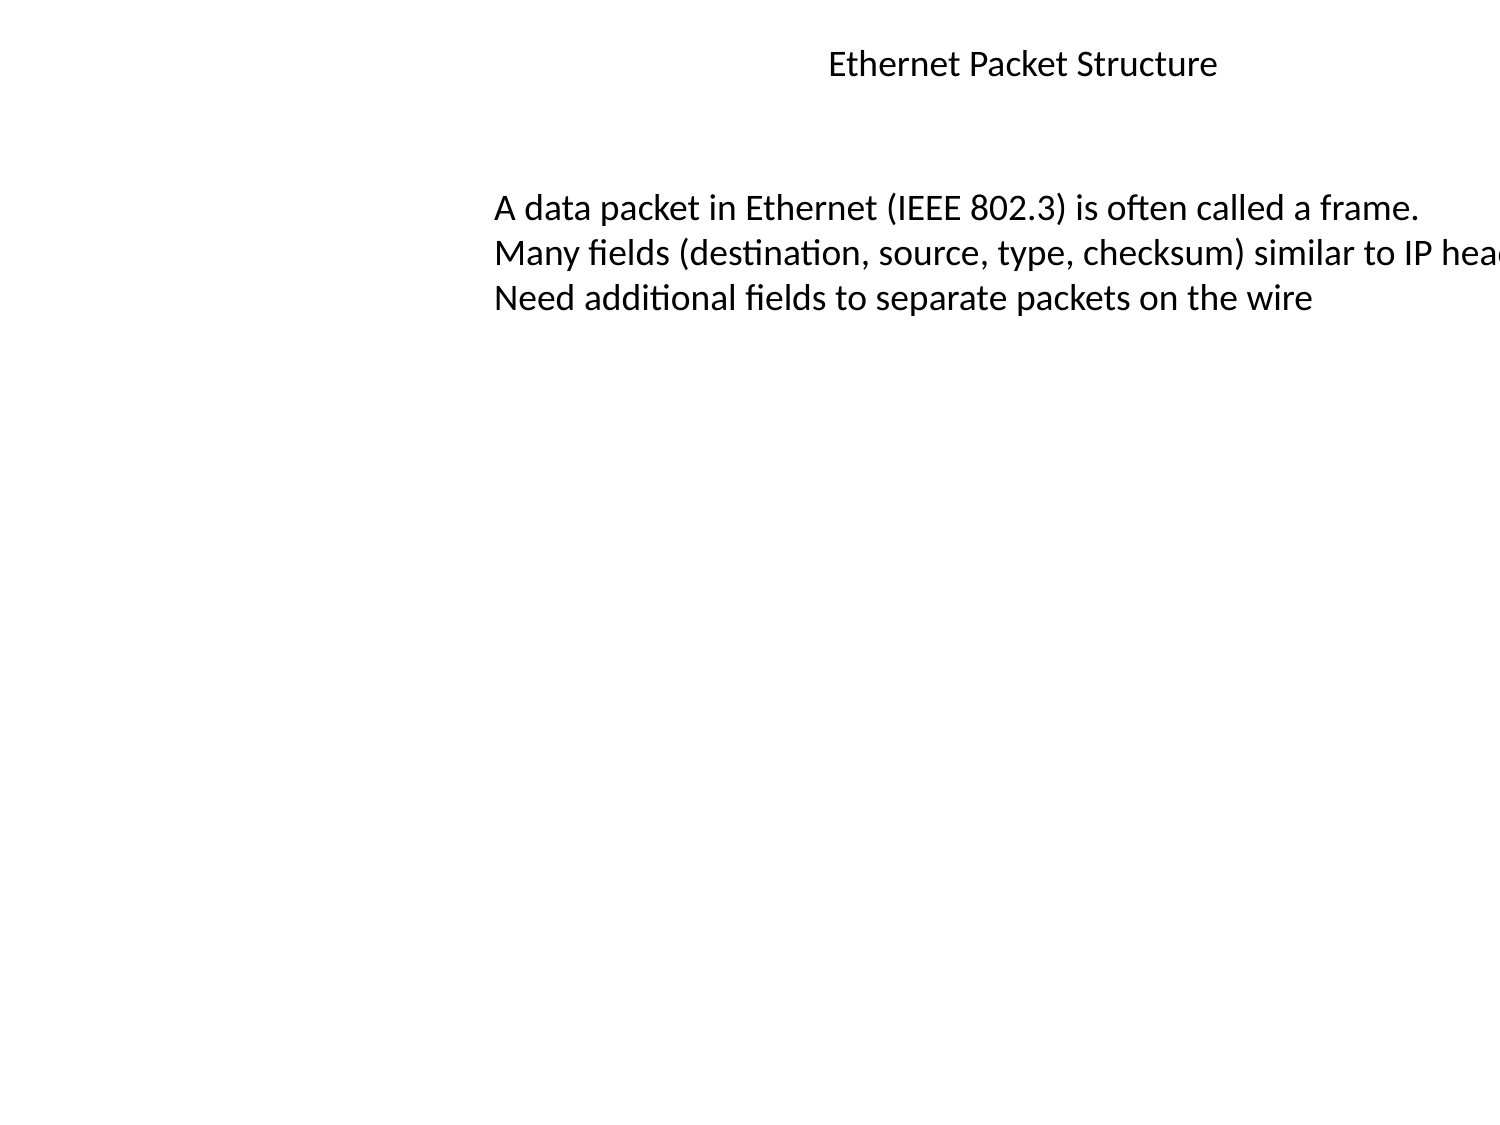

Ethernet Packet Structure
A data packet in Ethernet (IEEE 802.3) is often called a frame.
Many fields (destination, source, type, checksum) similar to IP header
Need additional fields to separate packets on the wire